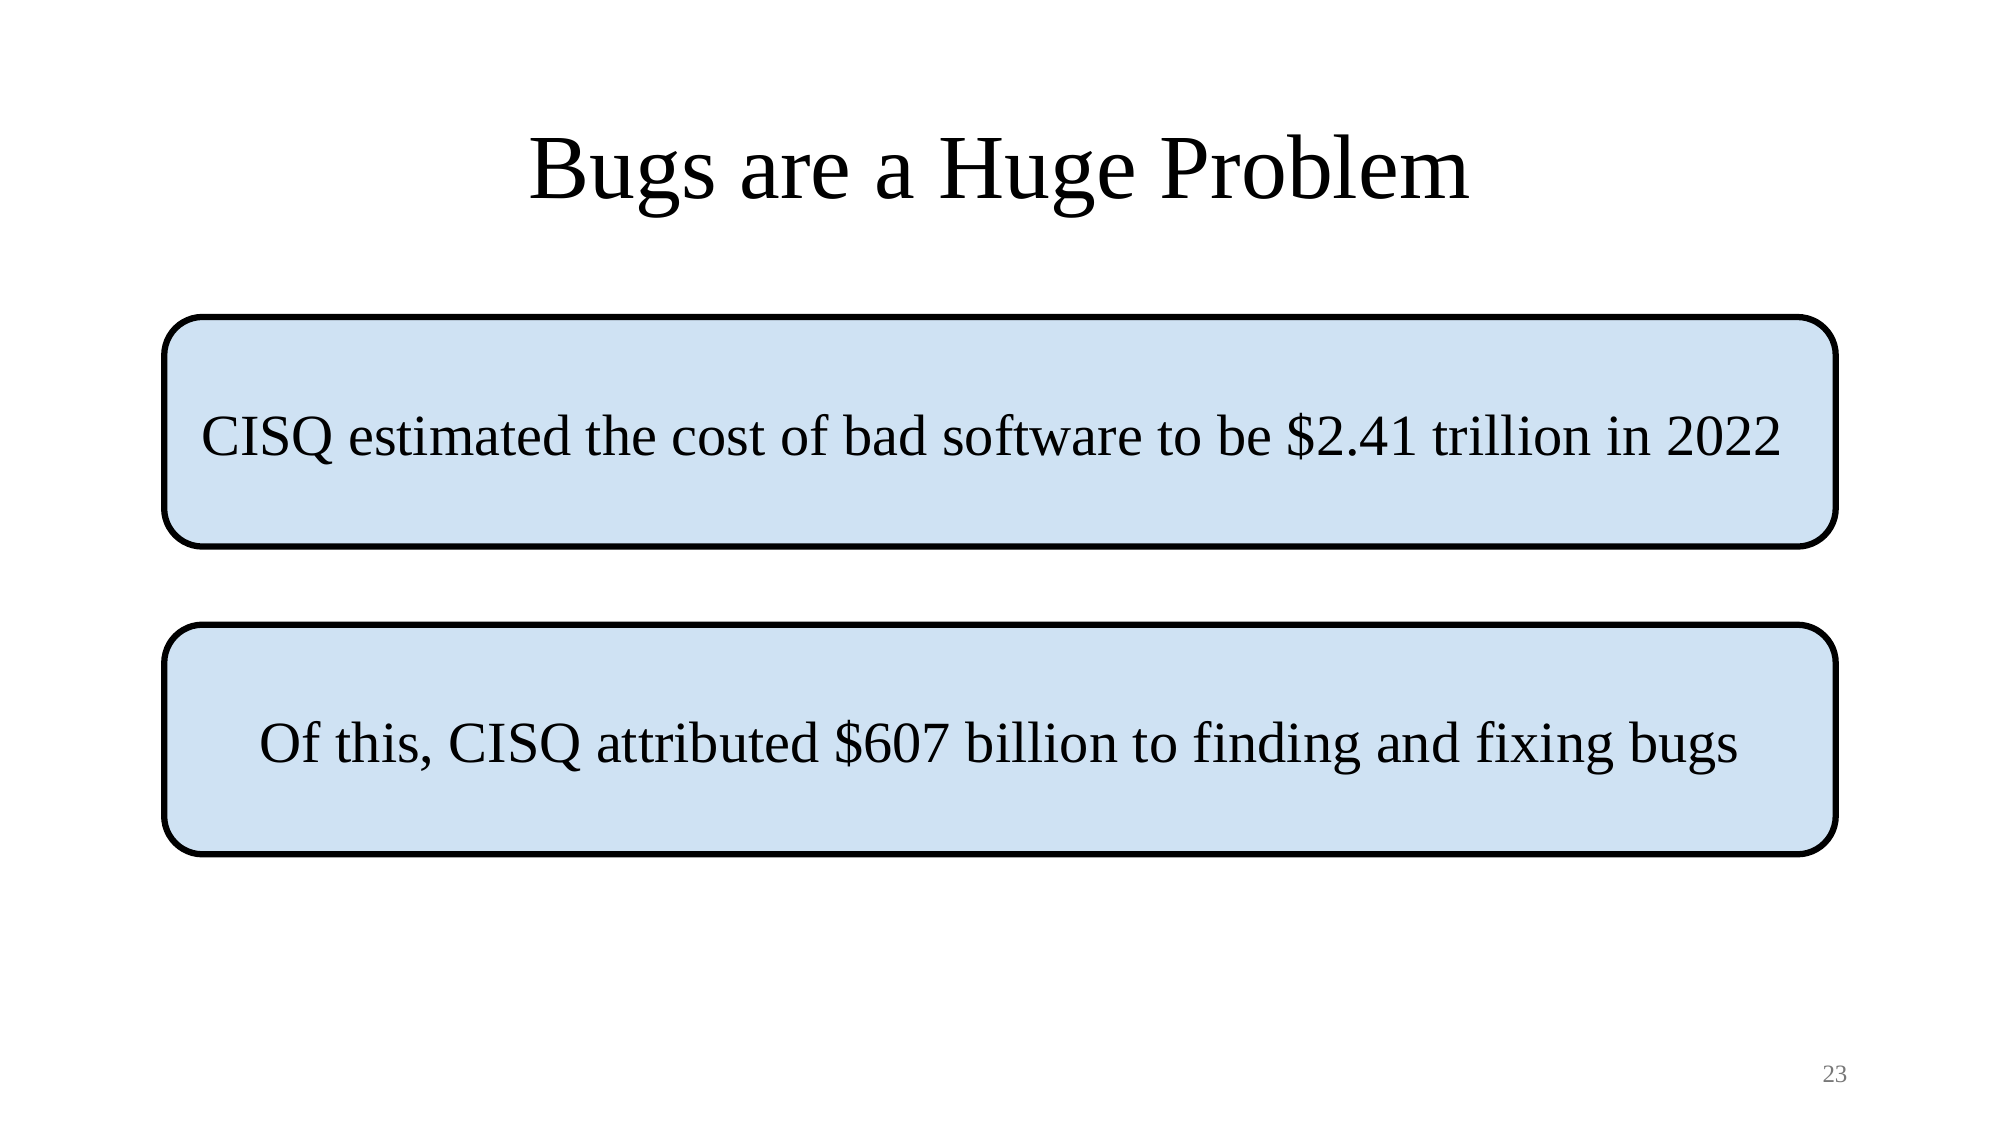

# Bugs are a Huge Problem
CISQ estimated the cost of bad software to be $2.41 trillion in 2022
Of this, CISQ attributed $607 billion to finding and fixing bugs
23